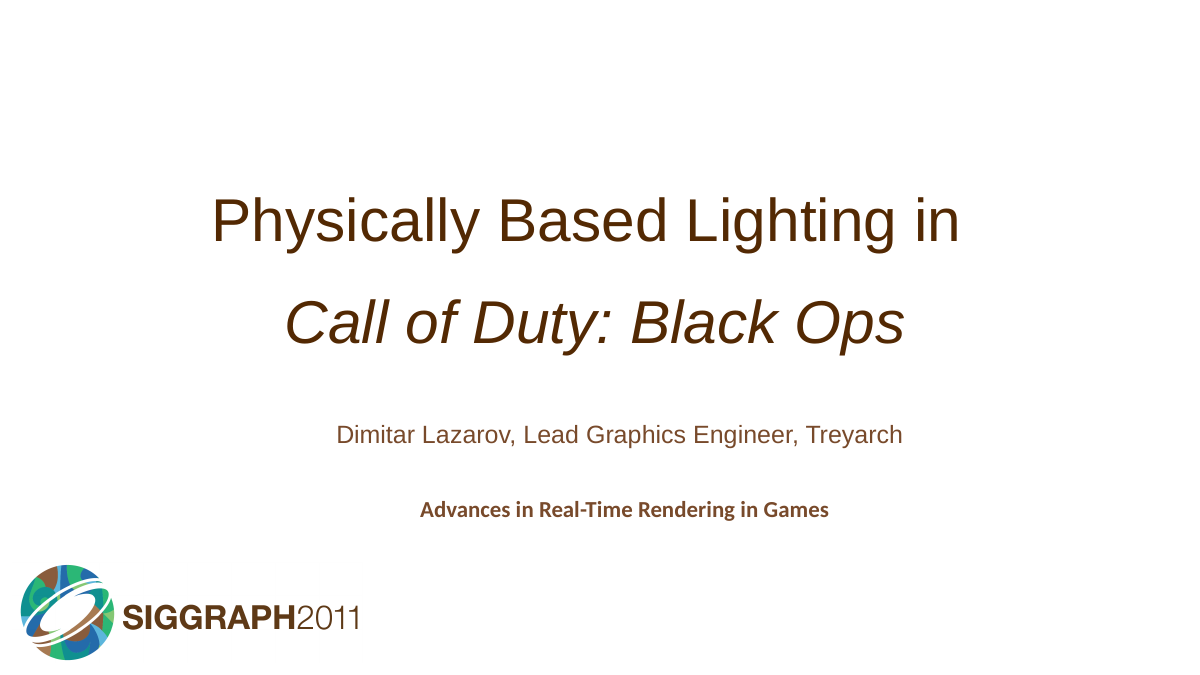

Physically Based Lighting in
Call of Duty: Black Ops
Dimitar Lazarov, Lead Graphics Engineer, Treyarch